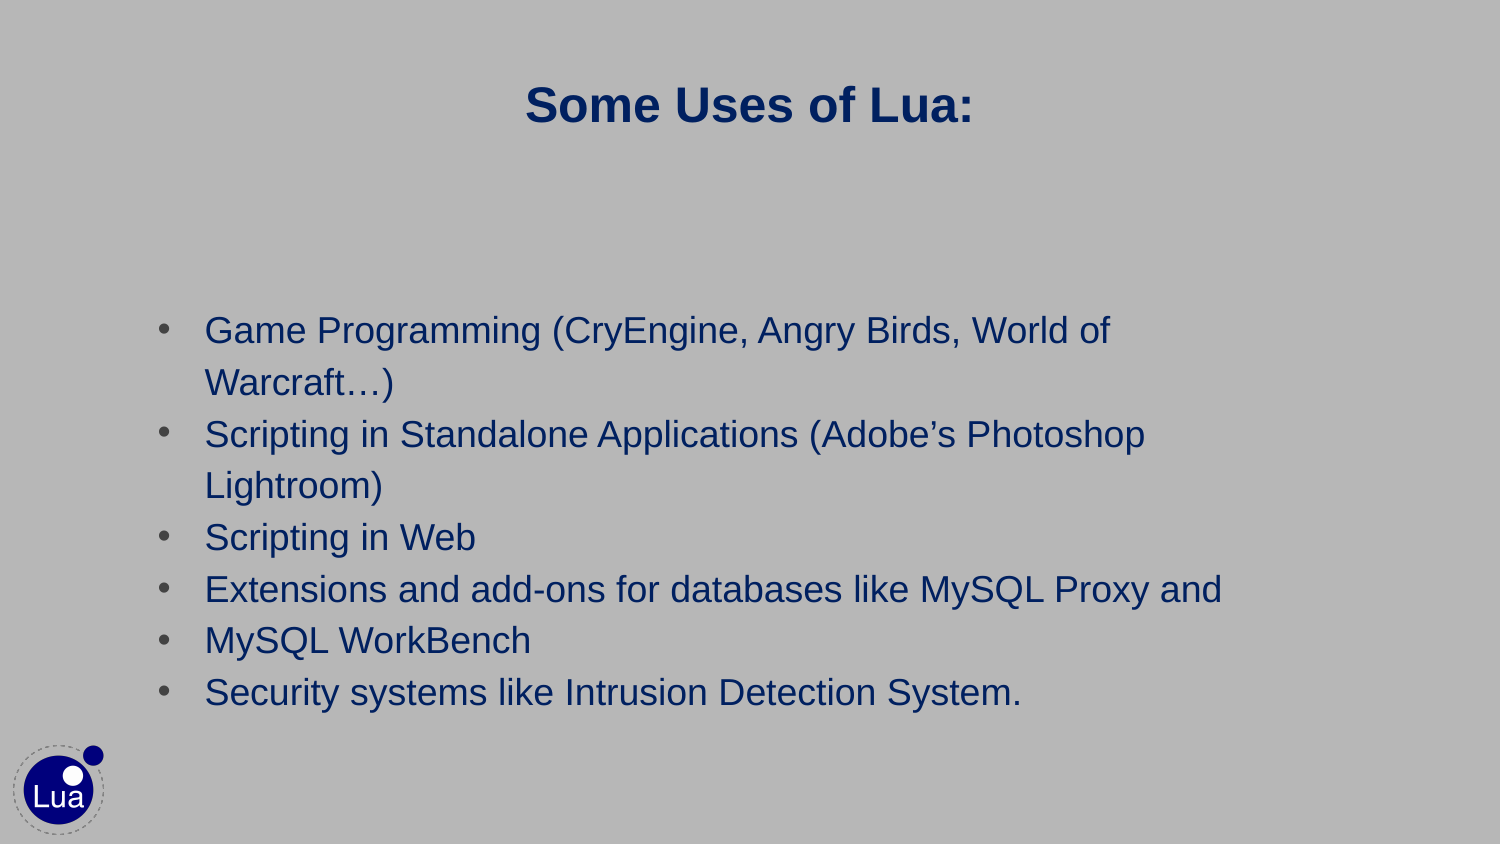

# Some Uses of Lua:

Game Programming (CryEngine, Angry Birds, World of Warcraft…)
Scripting in Standalone Applications (Adobe’s Photoshop Lightroom)
Scripting in Web
Extensions and add-ons for databases like MySQL Proxy and
MySQL WorkBench
Security systems like Intrusion Detection System.